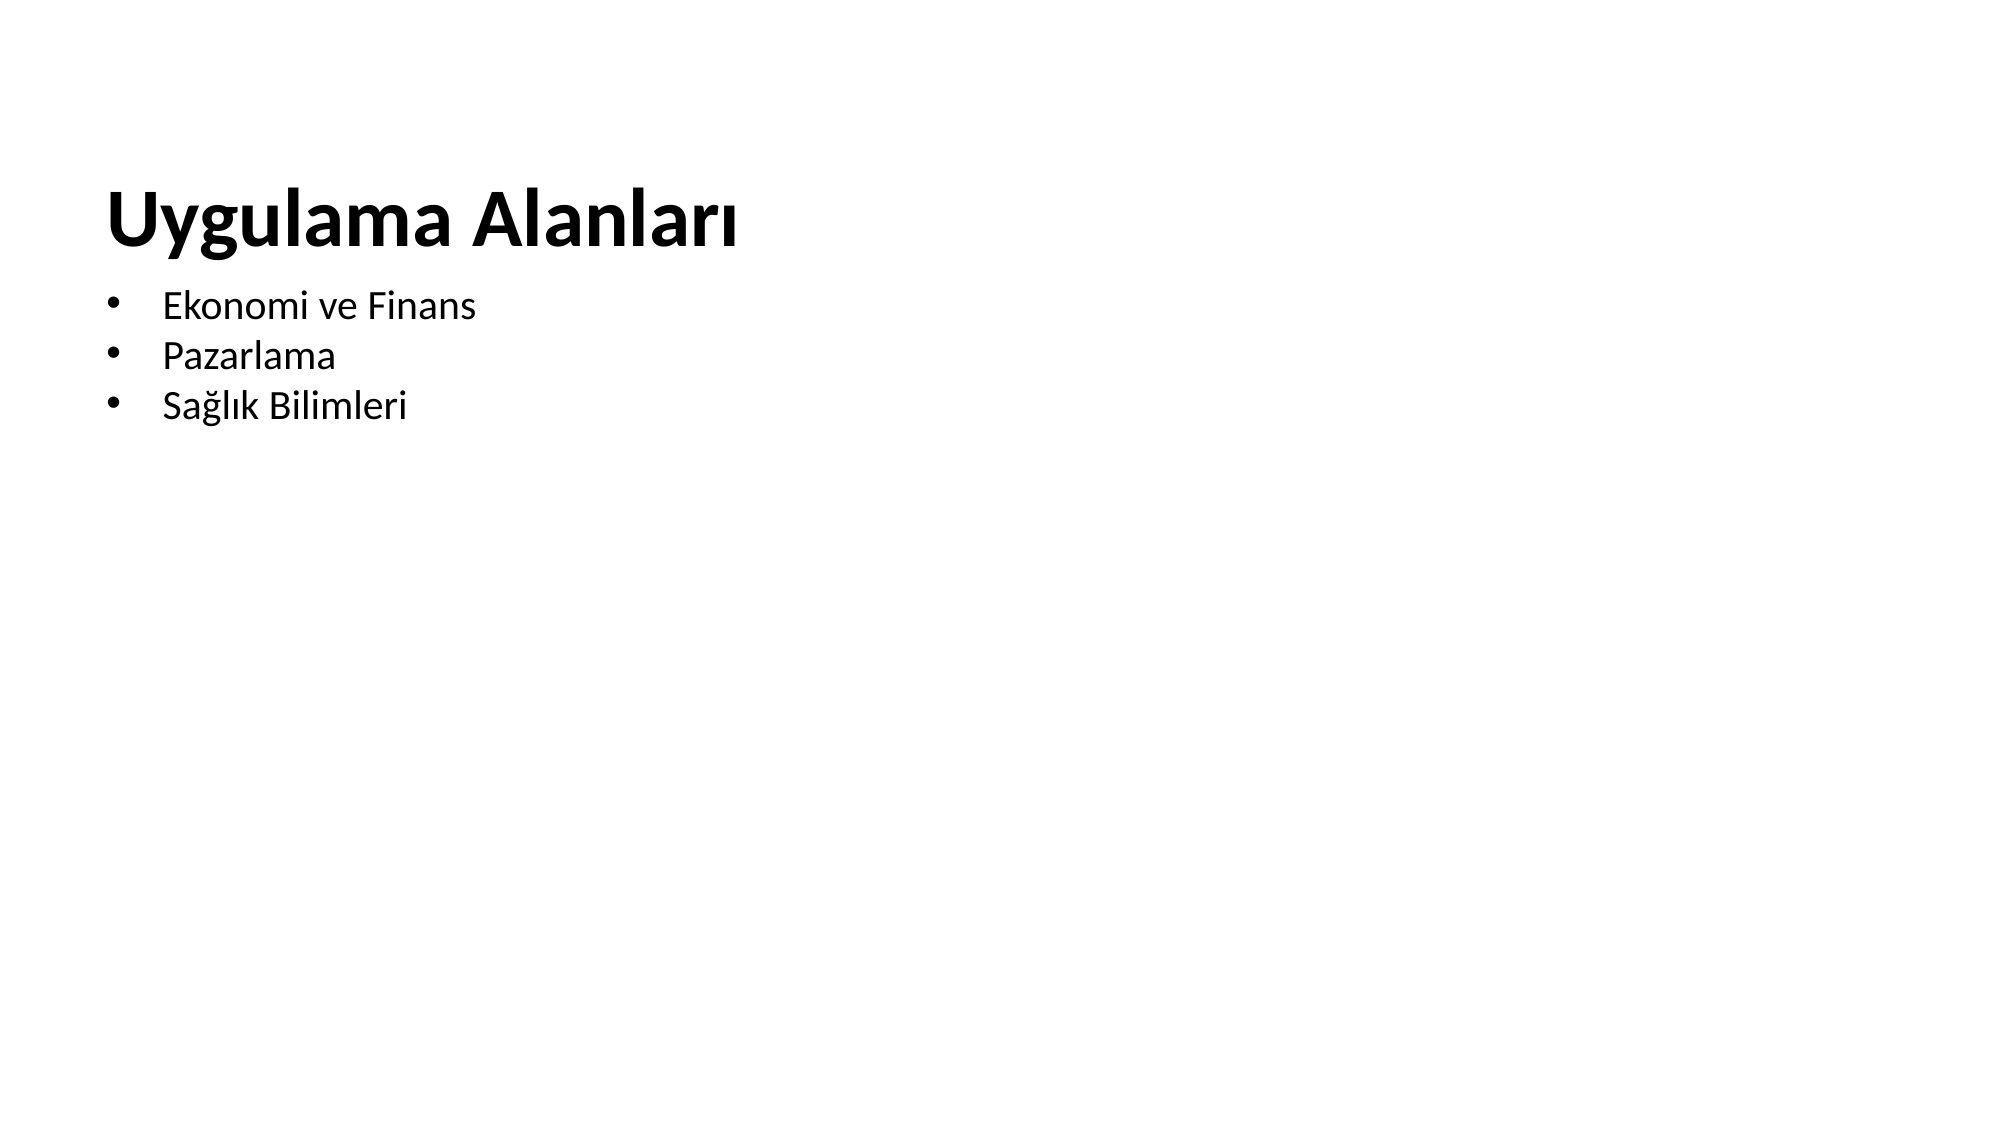

# Uygulama Alanları

Ekonomi ve Finans
Pazarlama
Sağlık Bilimleri